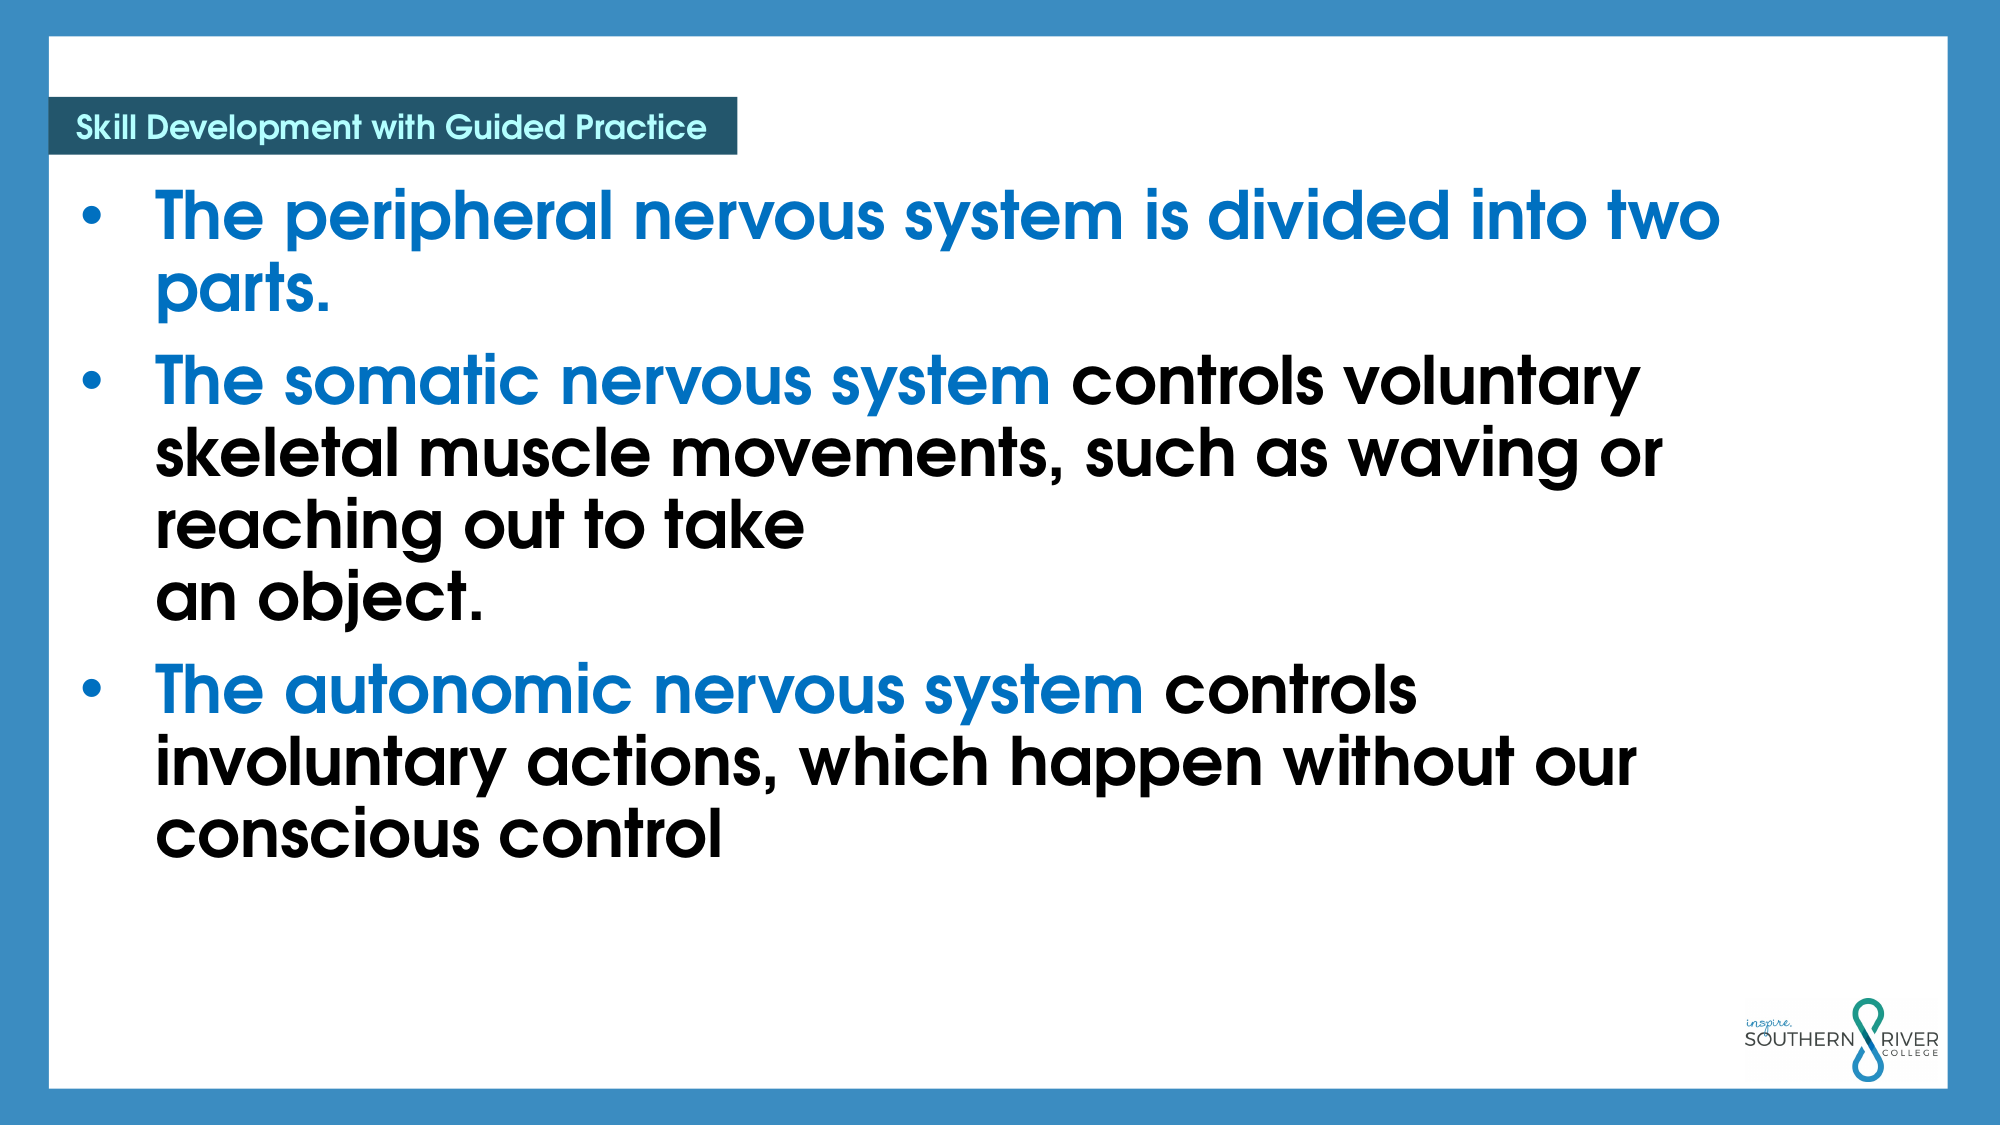

The peripheral nervous system is divided into two parts.
The somatic nervous system controls voluntary skeletal muscle movements, such as waving or reaching out to take
an object.
The autonomic nervous system controls involuntary actions, which happen without our conscious control